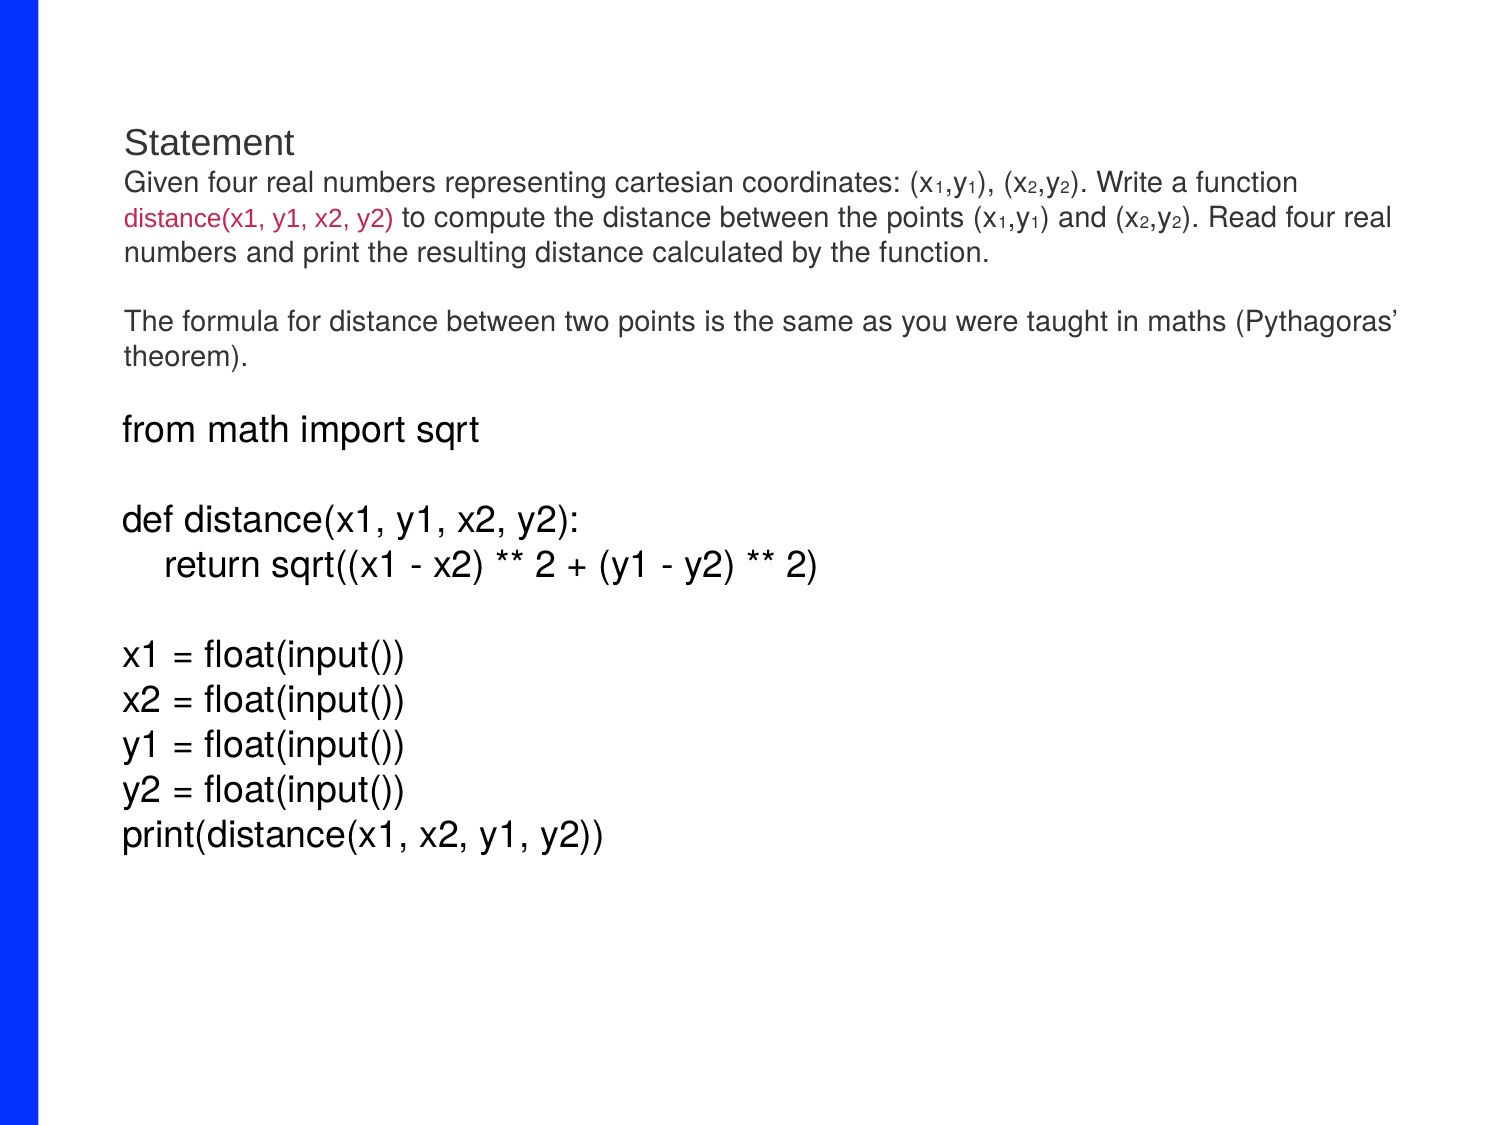

Statement
Given four real numbers representing cartesian coordinates: (x1,y1), (x2,y2). Write a function distance(x1, y1, x2, y2) to compute the distance between the points (x1,y1) and (x2,y2). Read four real numbers and print the resulting distance calculated by the function.

The formula for distance between two points is the same as you were taught in maths (Pythagoras’ theorem).
from math import sqrt

def distance(x1, y1, x2, y2):
    return sqrt((x1 - x2) ** 2 + (y1 - y2) ** 2)

x1 = float(input())
x2 = float(input())
y1 = float(input())
y2 = float(input())
print(distance(x1, x2, y1, y2))